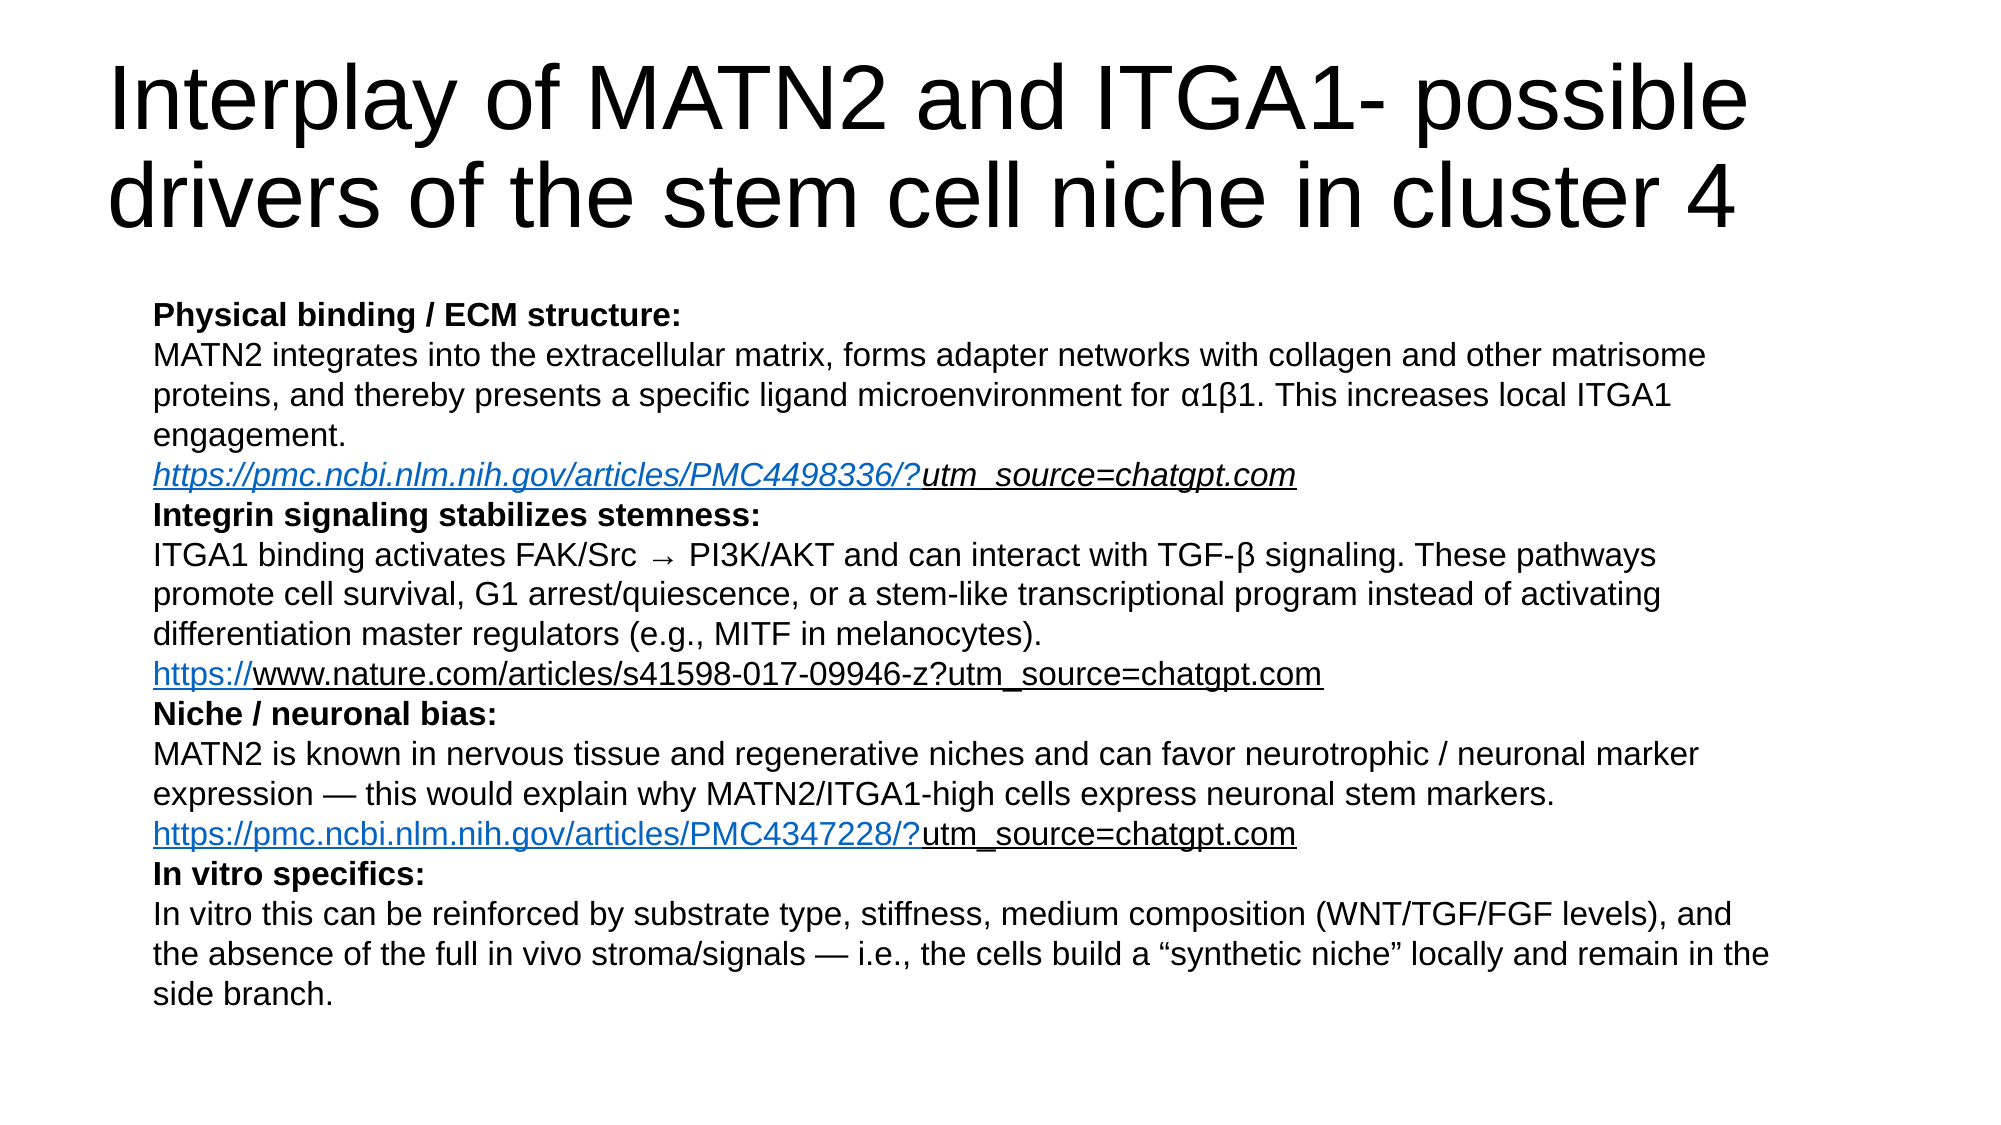

# Interplay of MATN2 and ITGA1- possible drivers of the stem cell niche in cluster 4

Physical binding / ECM structure:
MATN2 integrates into the extracellular matrix, forms adapter networks with collagen and other matrisome proteins, and thereby presents a specific ligand microenvironment for α1β1. This increases local ITGA1 engagement.
https://pmc.ncbi.nlm.nih.gov/articles/PMC4498336/?utm_source=chatgpt.com
Integrin signaling stabilizes stemness:
ITGA1 binding activates FAK/Src → PI3K/AKT and can interact with TGF-β signaling. These pathways promote cell survival, G1 arrest/quiescence, or a stem-like transcriptional program instead of activating differentiation master regulators (e.g., MITF in melanocytes).
https://www.nature.com/articles/s41598-017-09946-z?utm_source=chatgpt.com
Niche / neuronal bias:
MATN2 is known in nervous tissue and regenerative niches and can favor neurotrophic / neuronal marker expression — this would explain why MATN2/ITGA1-high cells express neuronal stem markers.
https://pmc.ncbi.nlm.nih.gov/articles/PMC4347228/?utm_source=chatgpt.com
In vitro specifics:
In vitro this can be reinforced by substrate type, stiffness, medium composition (WNT/TGF/FGF levels), and the absence of the full in vivo stroma/signals — i.e., the cells build a “synthetic niche” locally and remain in the side branch.